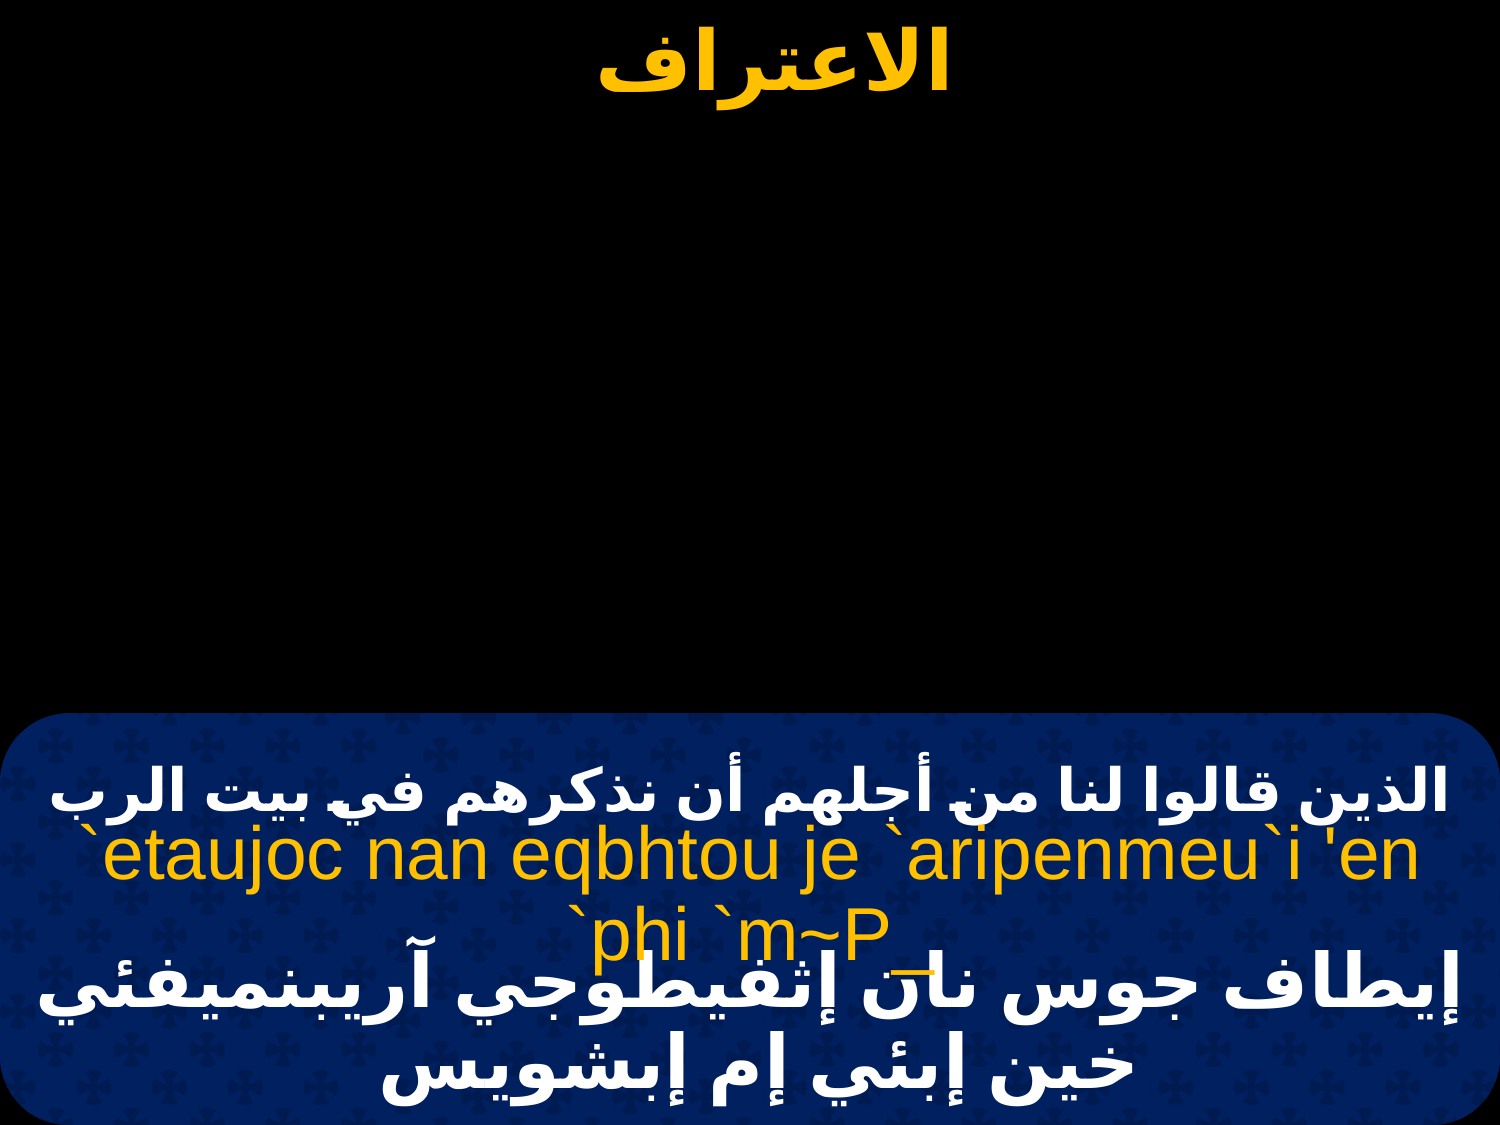

# الذين قالوا لنا من أجلهم أن نذكرهم في بيت الرب
`etaujoc nan eqbhtou je `aripenmeu`i 'en `phi `m~P_
إيطاف جوس نان إثفيطوجي آريبنميفئي خين إبئي إم إبشويس